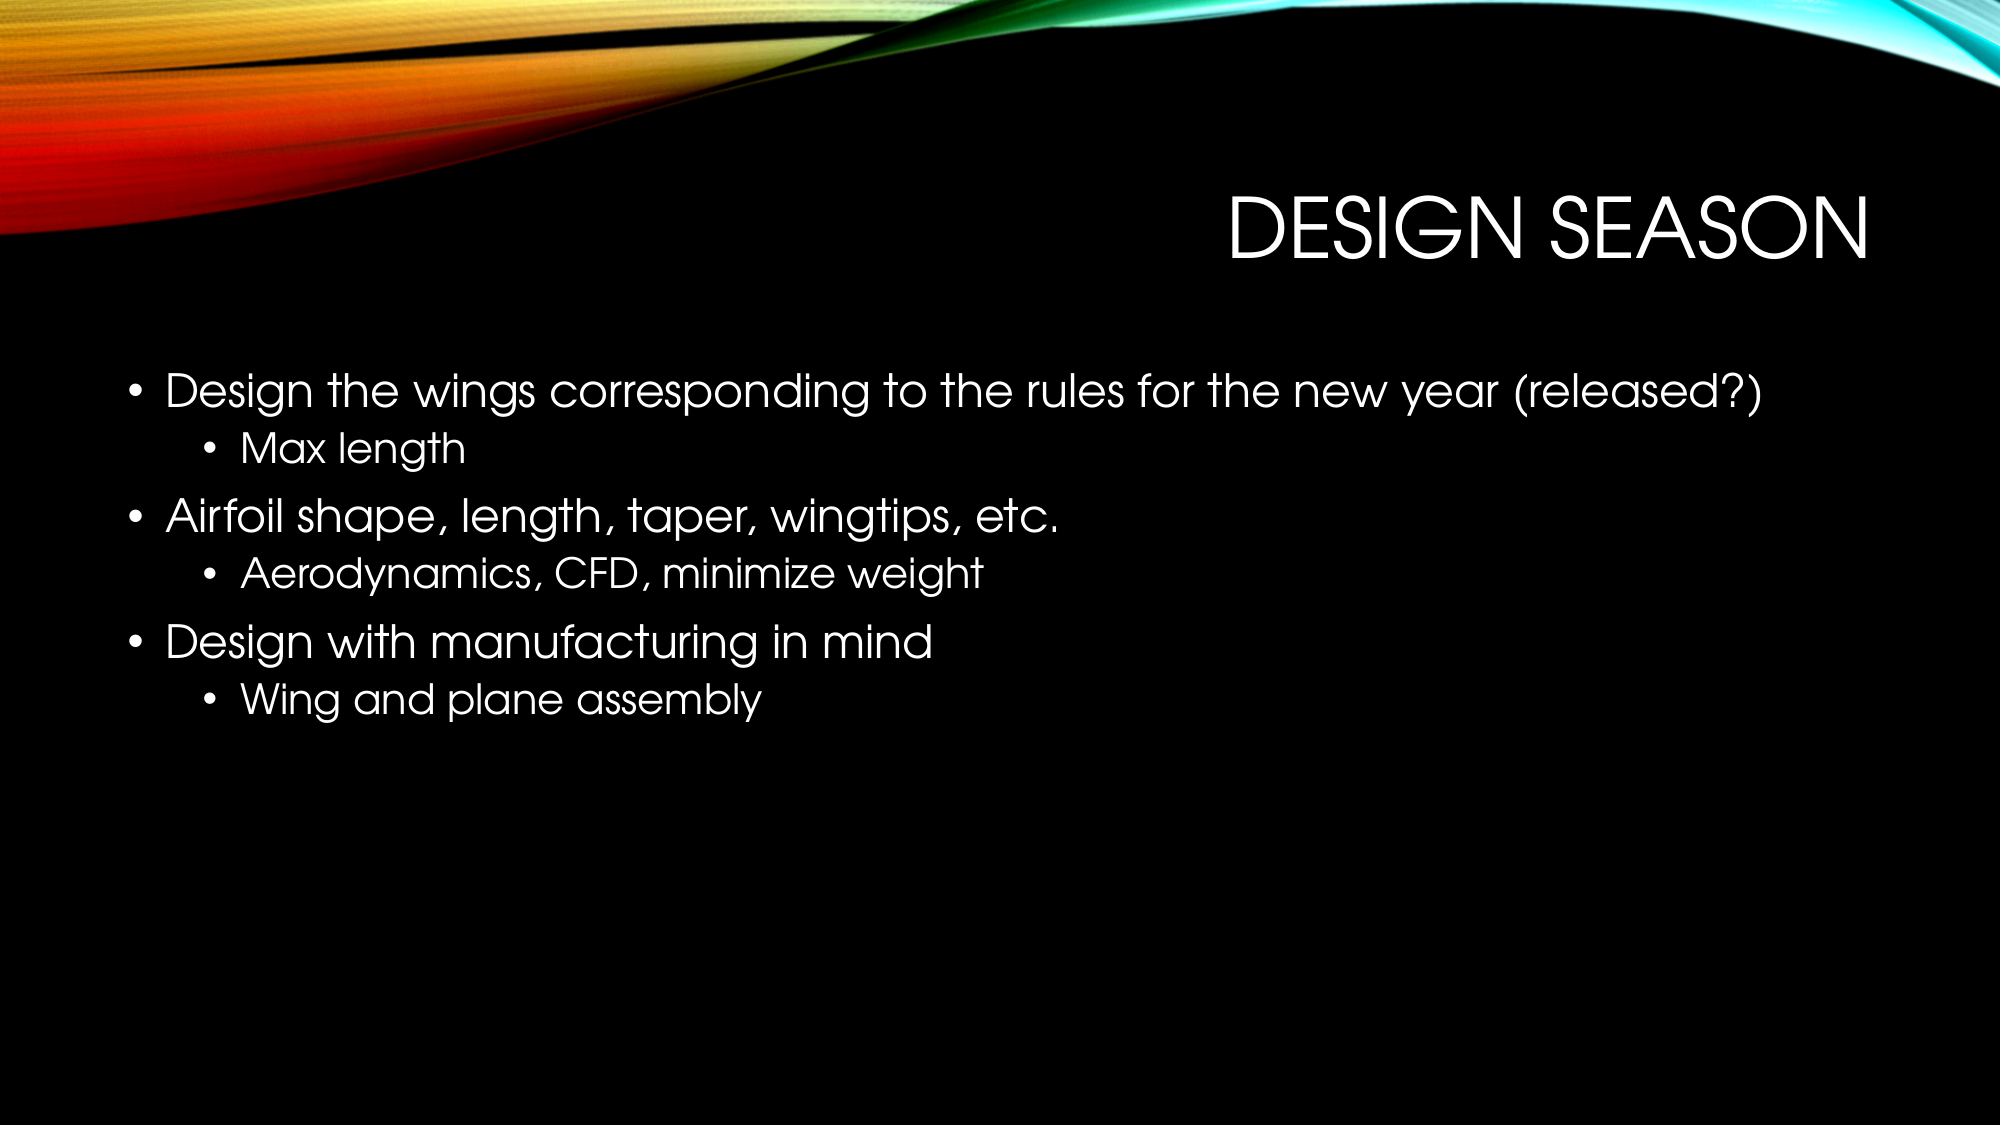

# Design season
Design the wings corresponding to the rules for the new year (released?)
Max length
Airfoil shape, length, taper, wingtips, etc.
Aerodynamics, CFD, minimize weight
Design with manufacturing in mind
Wing and plane assembly